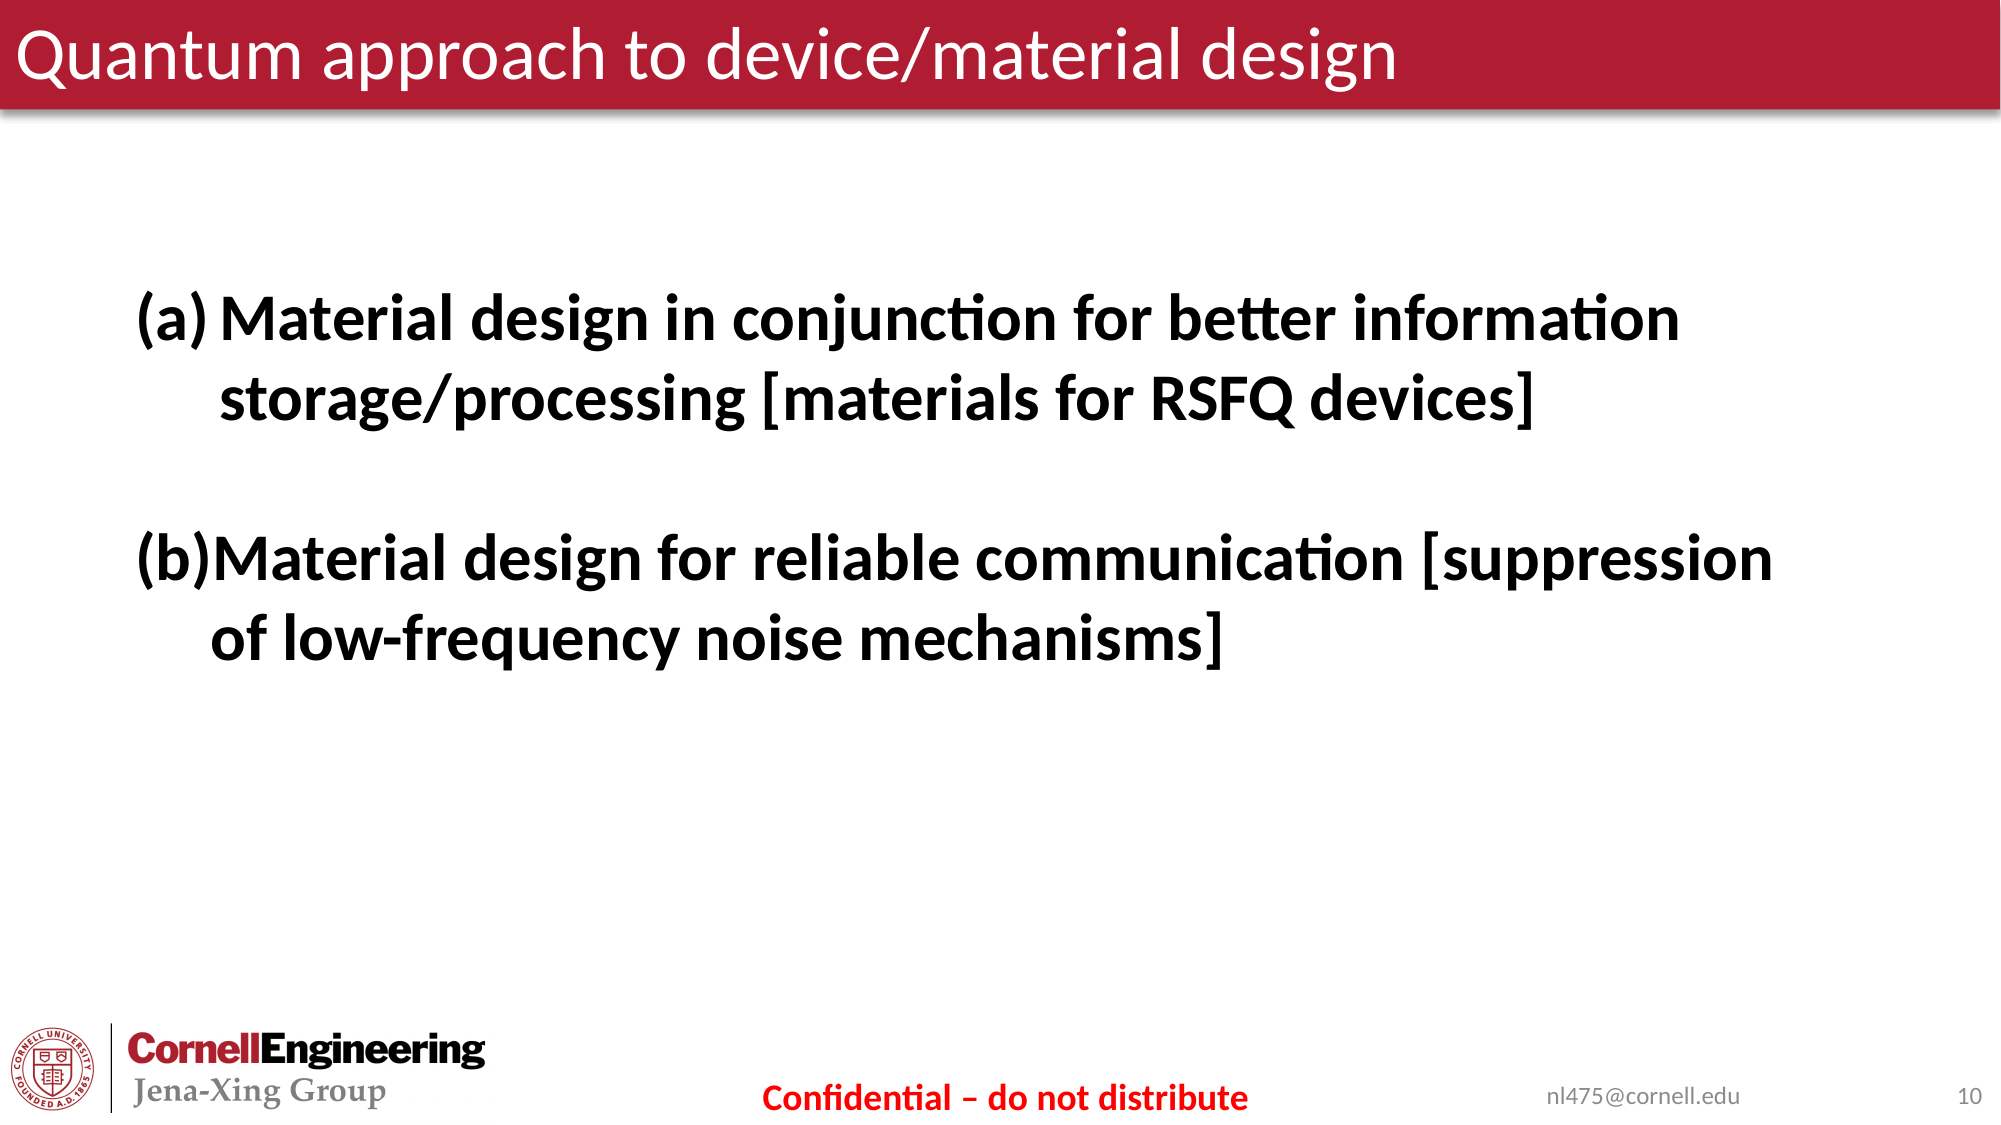

# Quantum approach to device/material design
Material design in conjunction for better information storage/processing [materials for RSFQ devices]

Material design for reliable communication [suppression of low-frequency noise mechanisms]
nl475@cornell.edu
10